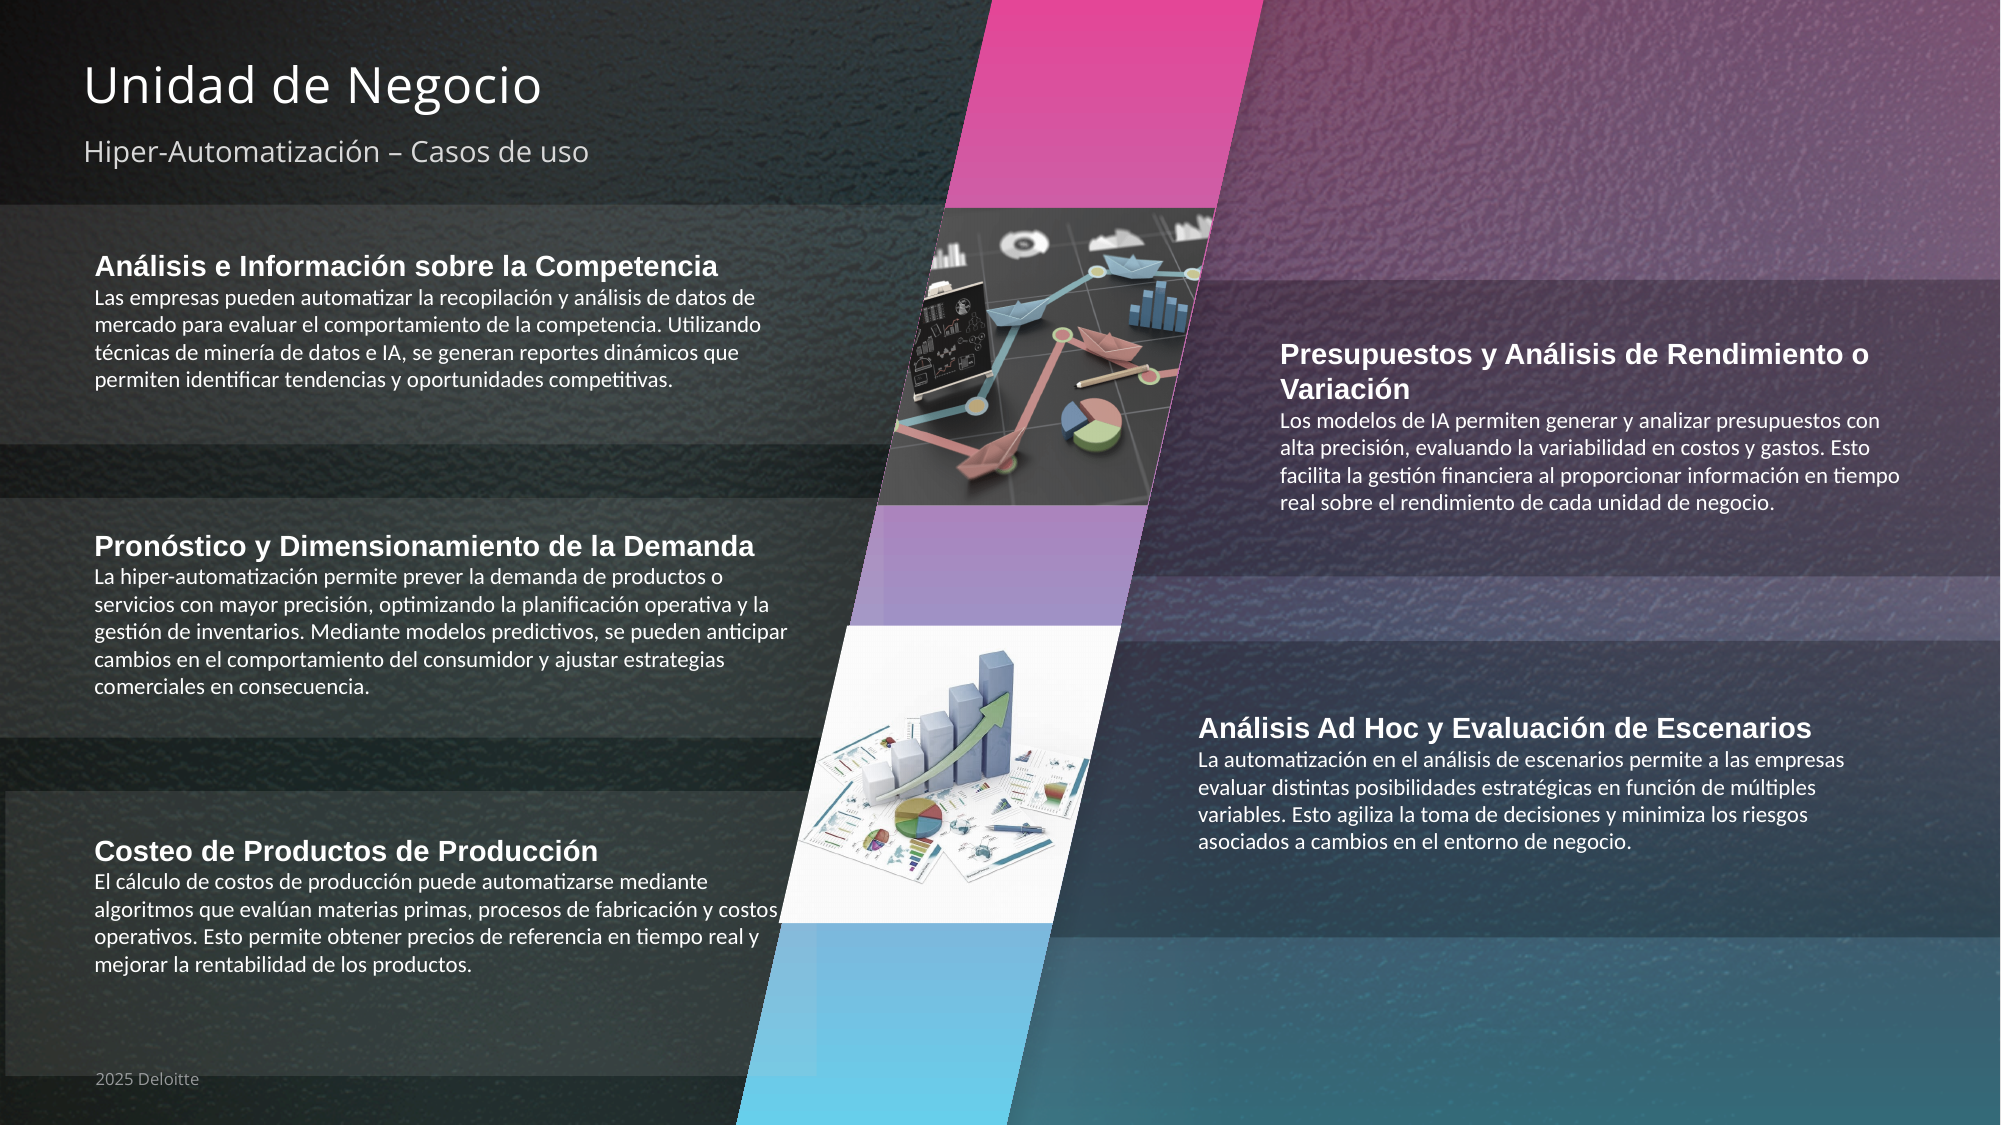

| Unidad de Negocio Hiper-Automatización – Casos de uso |
| --- |

Análisis e Información sobre la Competencia
Las empresas pueden automatizar la recopilación y análisis de datos de mercado para evaluar el comportamiento de la competencia. Utilizando técnicas de minería de datos e IA, se generan reportes dinámicos que permiten identificar tendencias y oportunidades competitivas.
Presupuestos y Análisis de Rendimiento o Variación
Los modelos de IA permiten generar y analizar presupuestos con alta precisión, evaluando la variabilidad en costos y gastos. Esto facilita la gestión financiera al proporcionar información en tiempo real sobre el rendimiento de cada unidad de negocio.

Pronóstico y Dimensionamiento de la Demanda
La hiper-automatización permite prever la demanda de productos o servicios con mayor precisión, optimizando la planificación operativa y la gestión de inventarios. Mediante modelos predictivos, se pueden anticipar cambios en el comportamiento del consumidor y ajustar estrategias comerciales en consecuencia.

Análisis Ad Hoc y Evaluación de Escenarios
La automatización en el análisis de escenarios permite a las empresas evaluar distintas posibilidades estratégicas en función de múltiples variables. Esto agiliza la toma de decisiones y minimiza los riesgos asociados a cambios en el entorno de negocio.

Costeo de Productos de Producción
El cálculo de costos de producción puede automatizarse mediante algoritmos que evalúan materias primas, procesos de fabricación y costos operativos. Esto permite obtener precios de referencia en tiempo real y mejorar la rentabilidad de los productos.